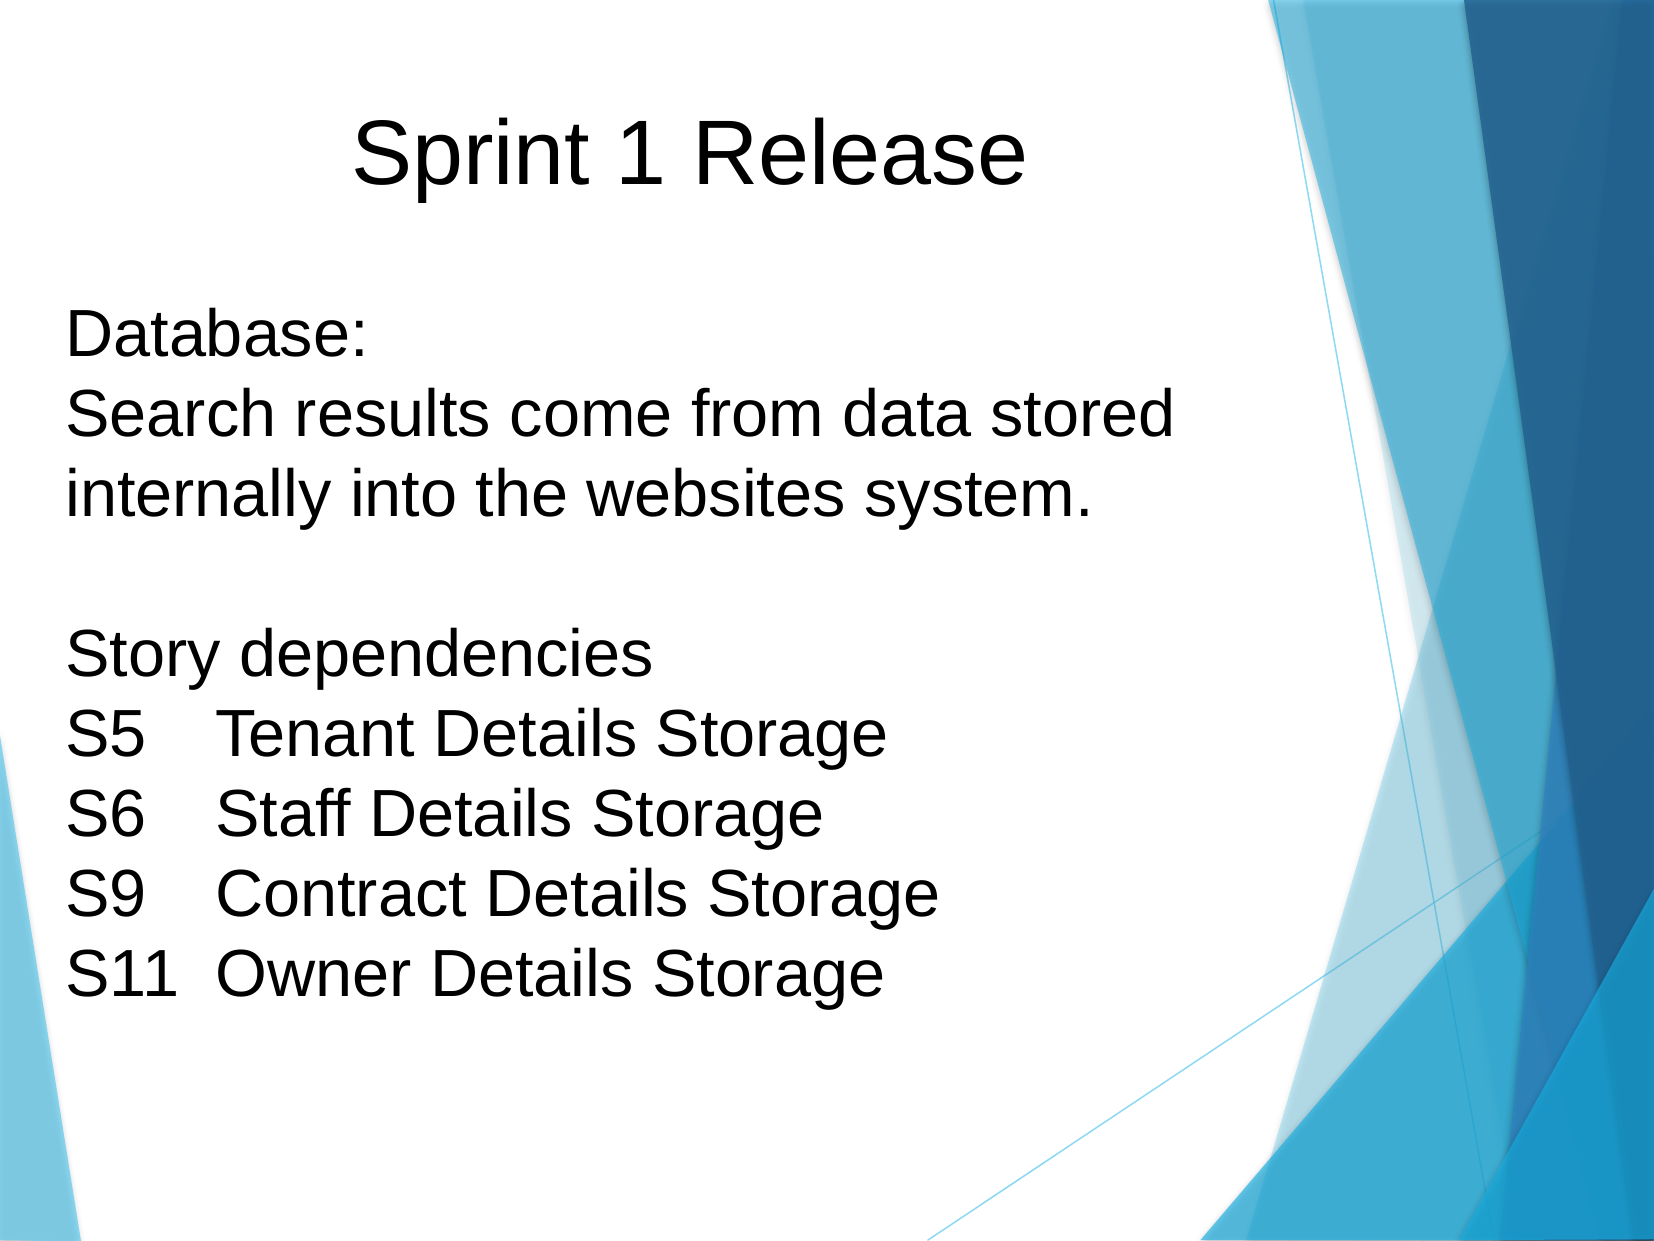

Sprint 1 Release
Database:
Search results come from data stored internally into the websites system.

Story dependencies
S5	Tenant Details Storage
S6	Staff Details Storage
S9	Contract Details Storage
S11	Owner Details Storage